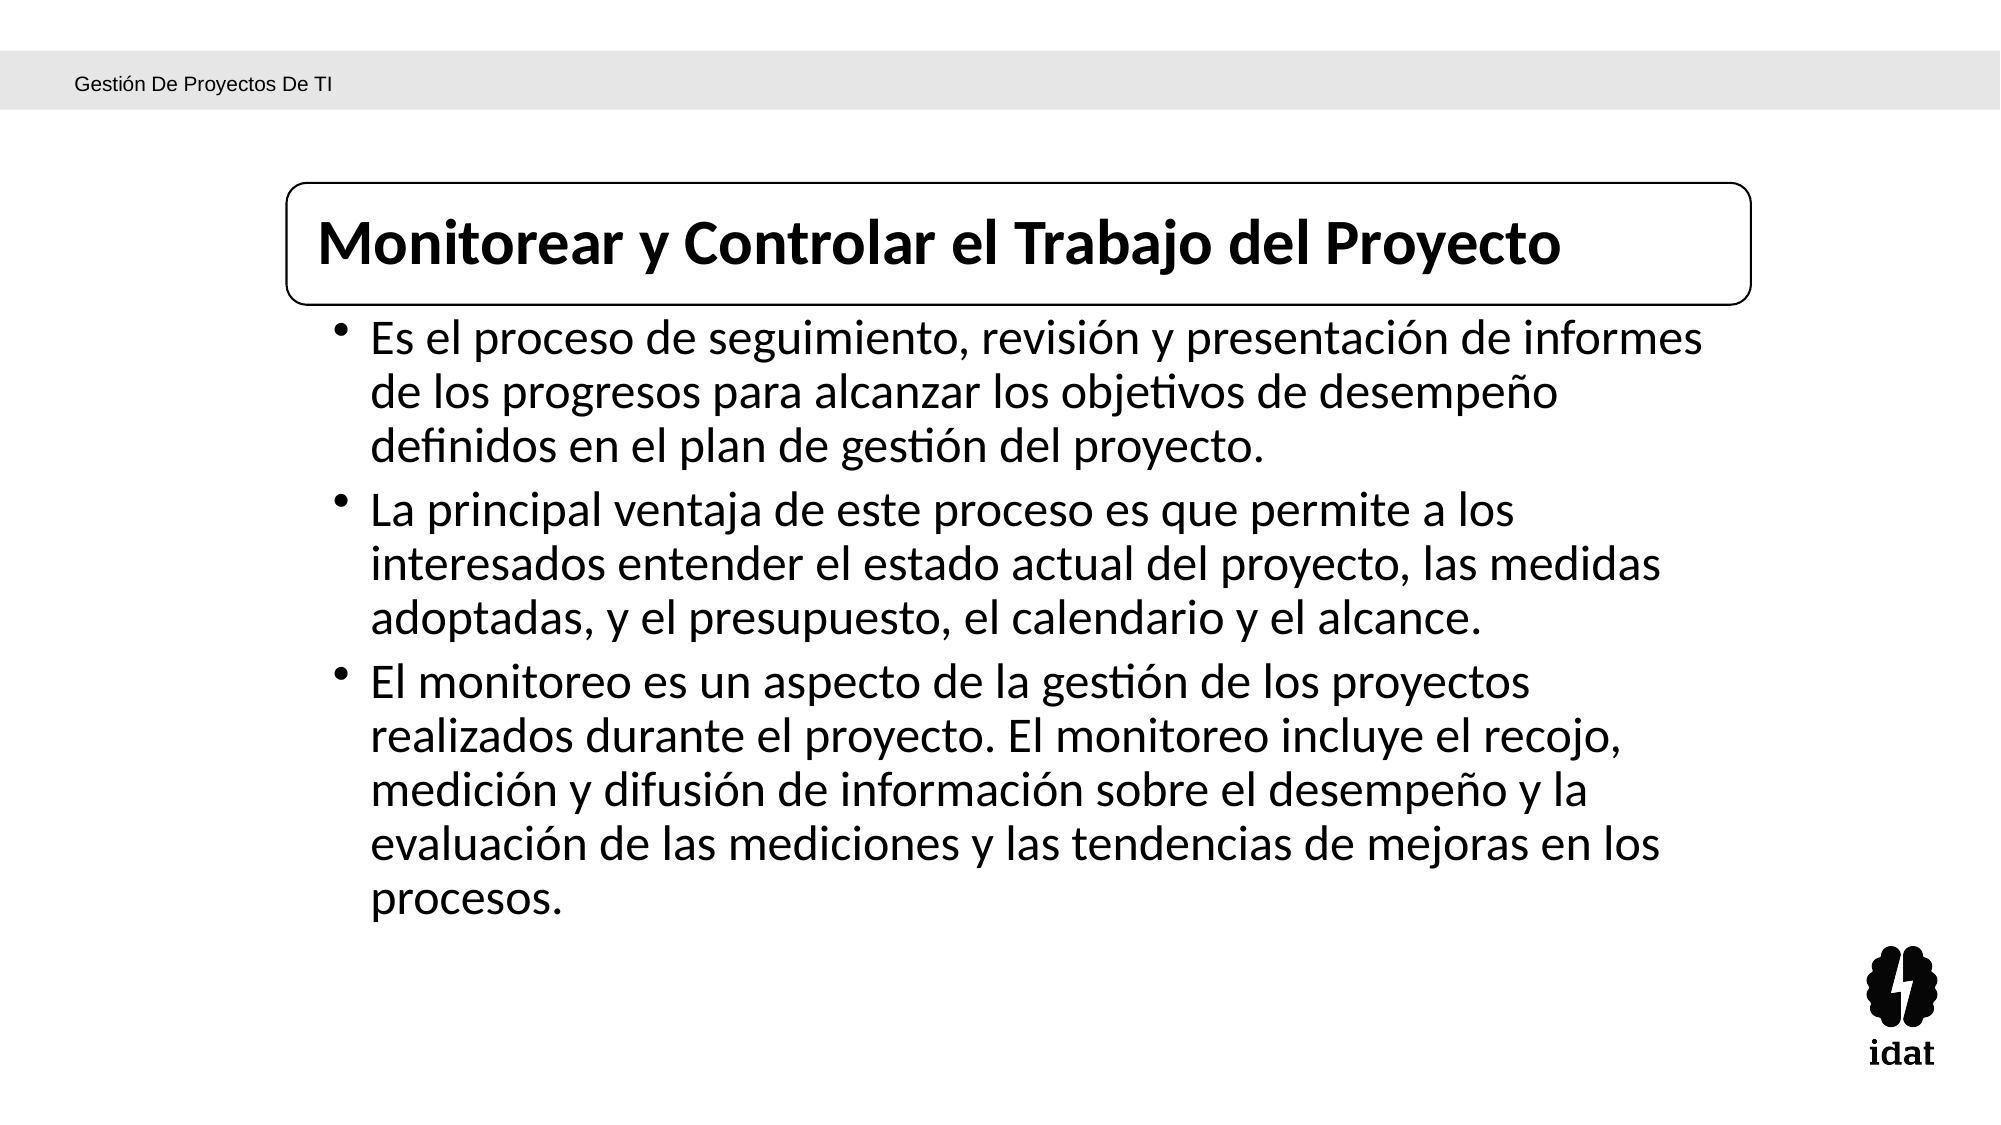

Gestión De Proyectos De TI

Monitorear y Controlar el Trabajo del Proyecto
Es el proceso de seguimiento, revisión y presentación de informes de los progresos para alcanzar los objetivos de desempeño definidos en el plan de gestión del proyecto.
La principal ventaja de este proceso es que permite a los interesados ​​entender el estado actual del proyecto, las medidas adoptadas, y el presupuesto, el calendario y el alcance.
El monitoreo es un aspecto de la gestión de los proyectos realizados durante el proyecto. El monitoreo incluye el recojo, medición y difusión de información sobre el desempeño y la evaluación de las mediciones y las tendencias de mejoras en los procesos.